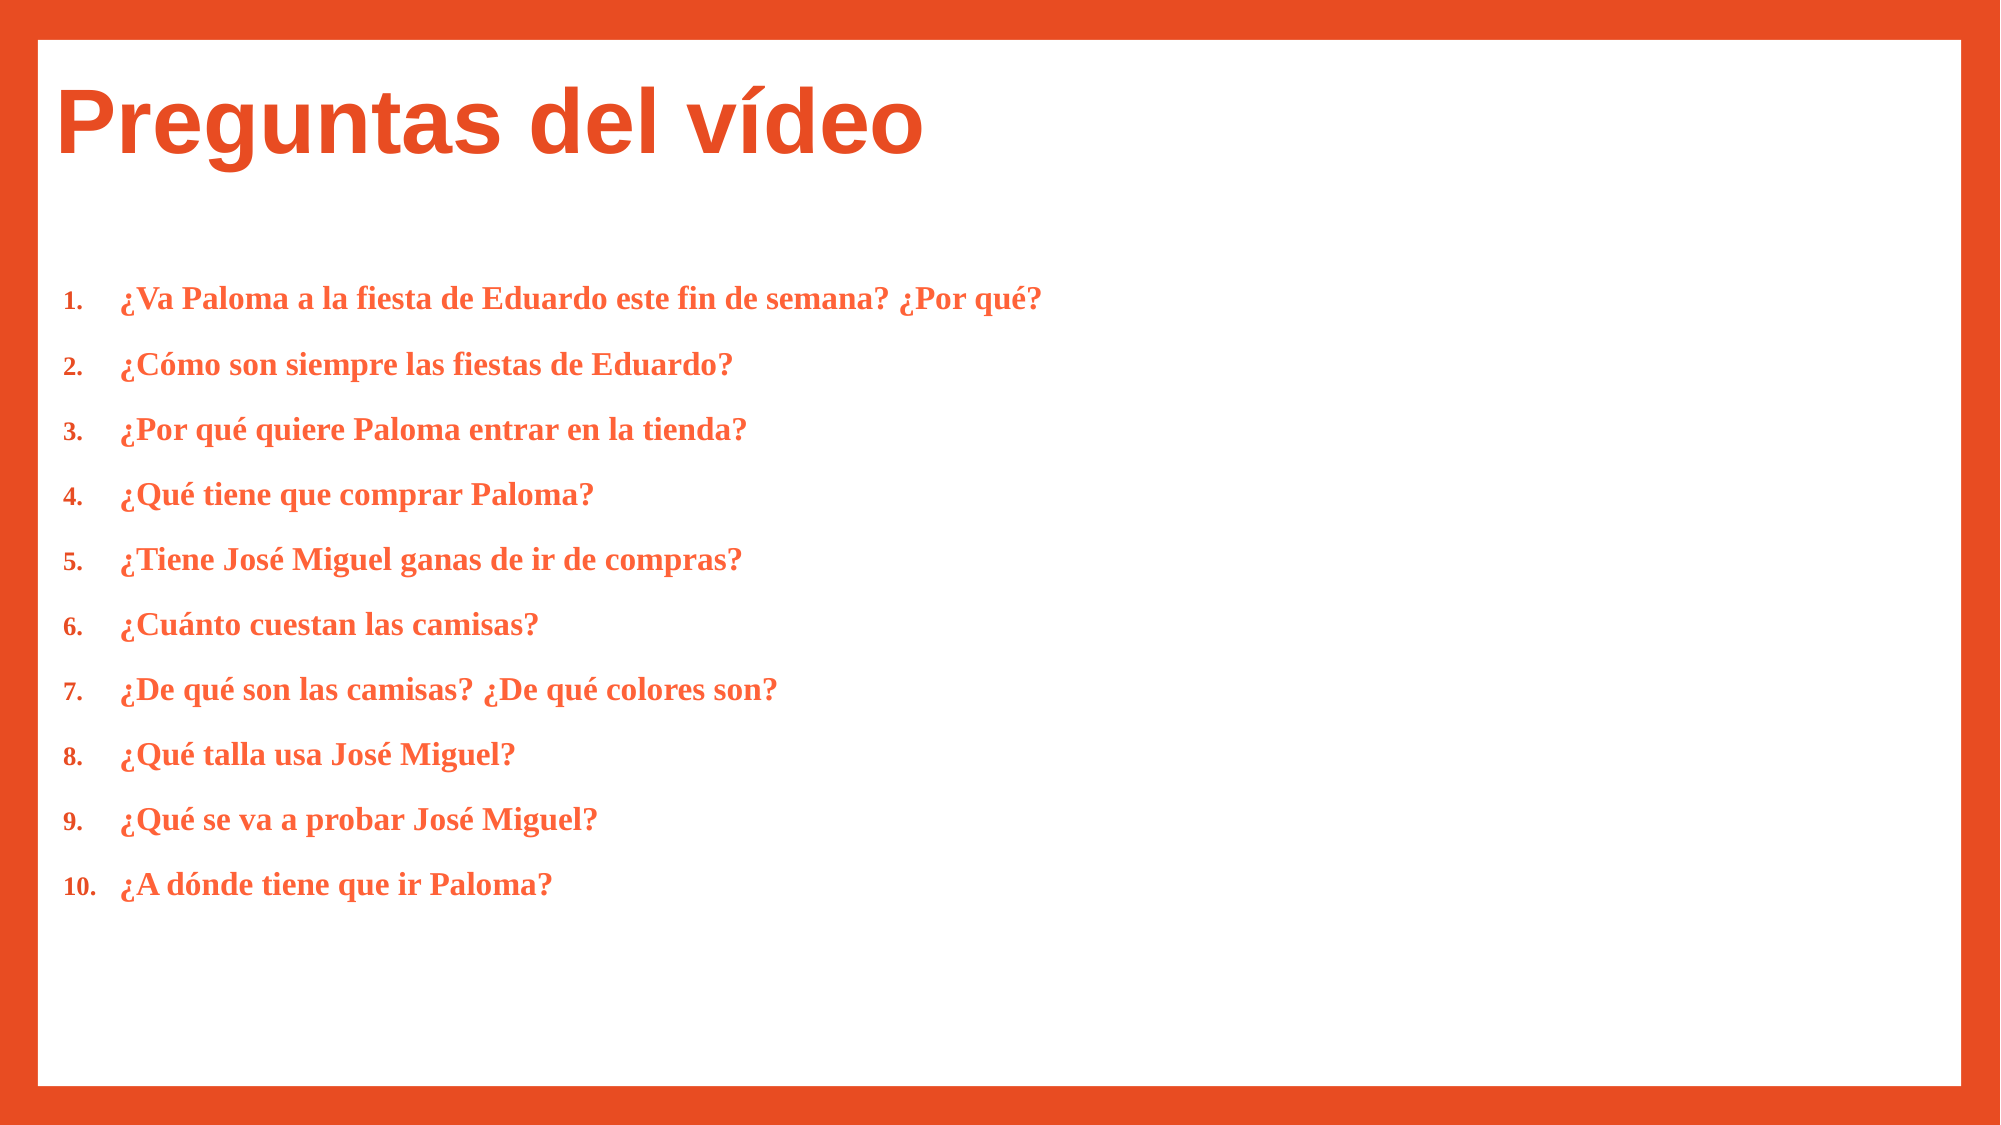

# Preguntas del vídeo

¿Va Paloma a la fiesta de Eduardo este fin de semana? ¿Por qué?
¿Cómo son siempre las fiestas de Eduardo?
¿Por qué quiere Paloma entrar en la tienda?
¿Qué tiene que comprar Paloma?
¿Tiene José Miguel ganas de ir de compras?
¿Cuánto cuestan las camisas?
¿De qué son las camisas? ¿De qué colores son?
¿Qué talla usa José Miguel?
¿Qué se va a probar José Miguel?
¿A dónde tiene que ir Paloma?